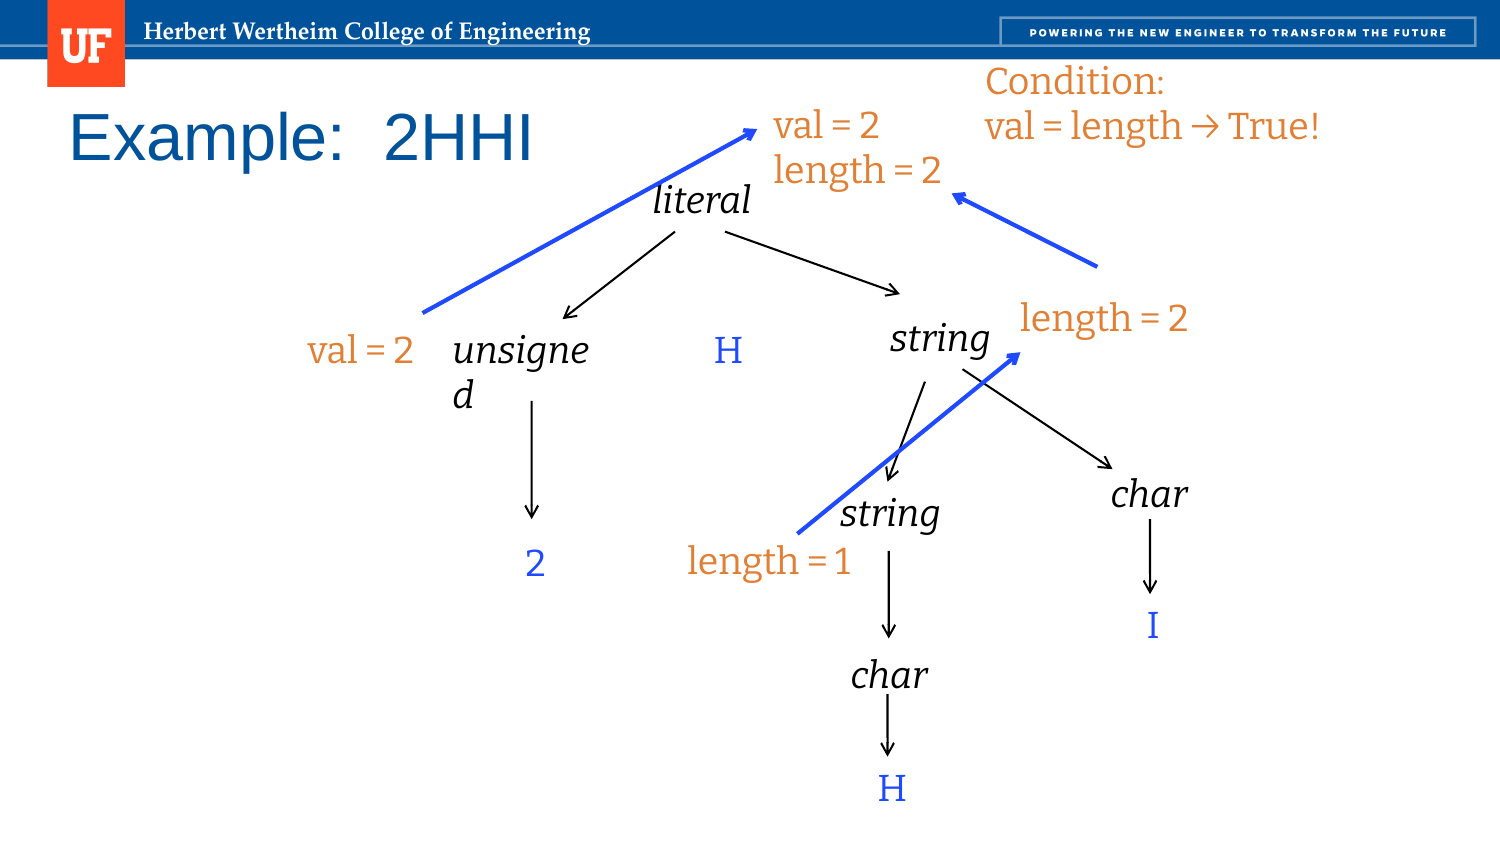

Condition:
val = length → True!
val = 2
length = 2
# Example:  2HHI
literal

length = 2
val = 2
string
unsigned
H

char
string
length = 1

2

I
char

H